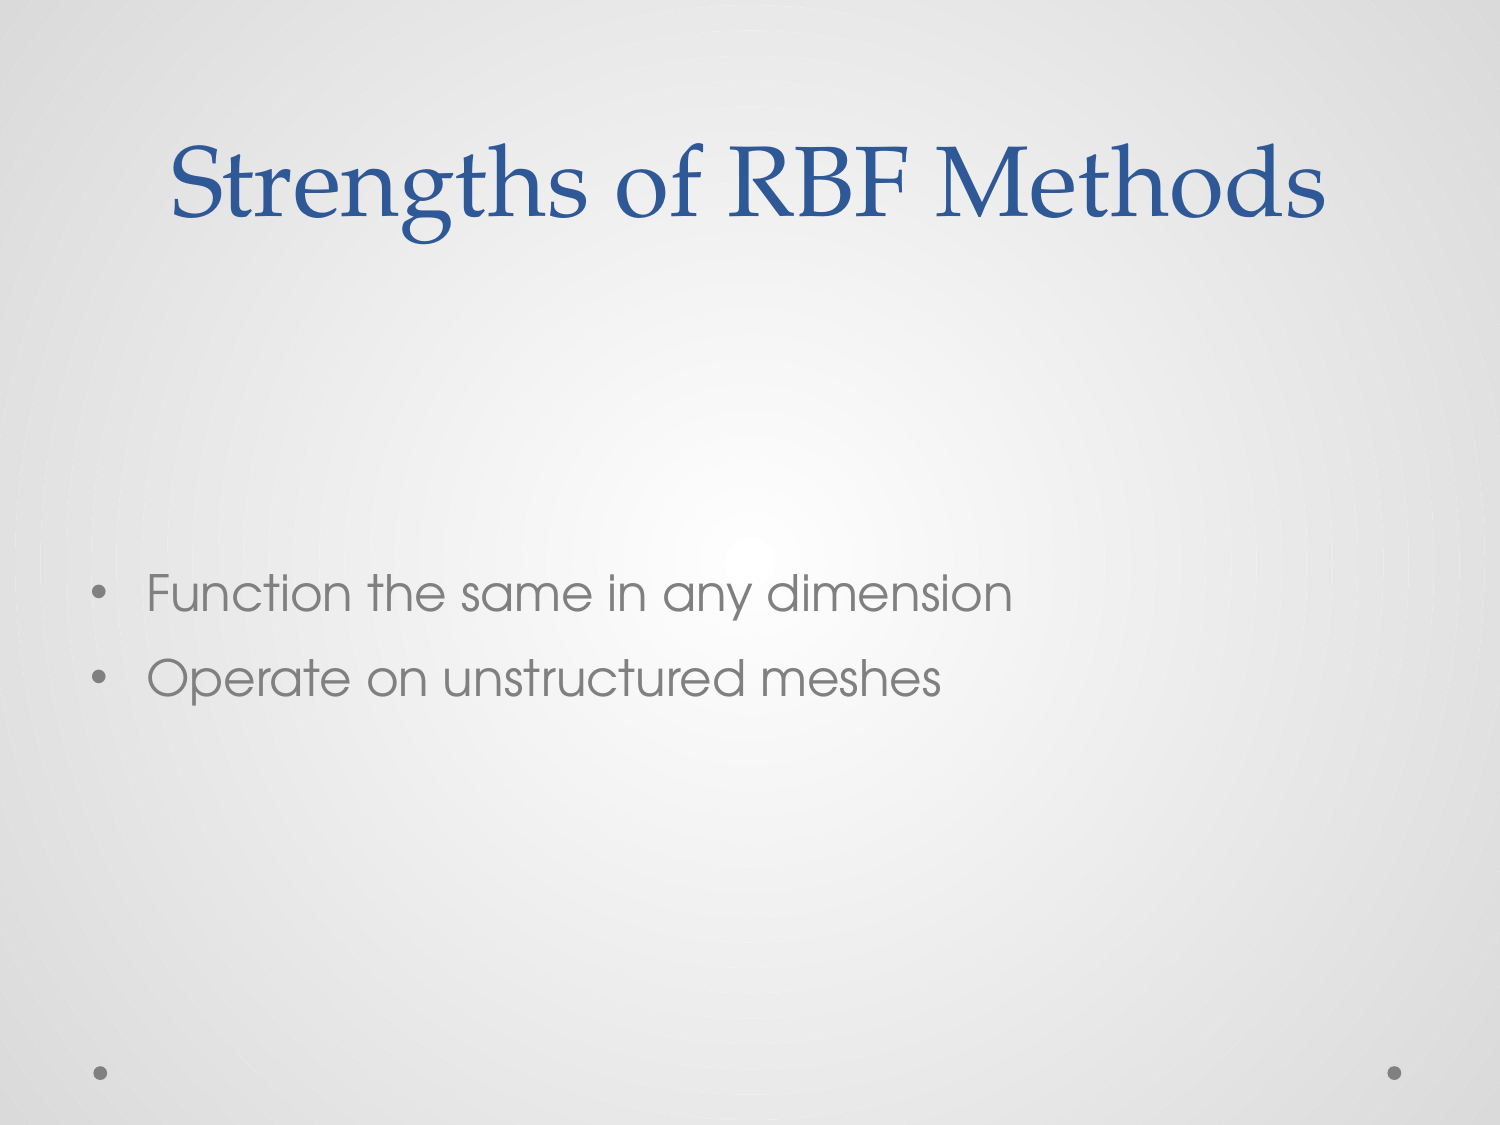

# Strengths of RBF Methods
Function the same in any dimension
Operate on unstructured meshes